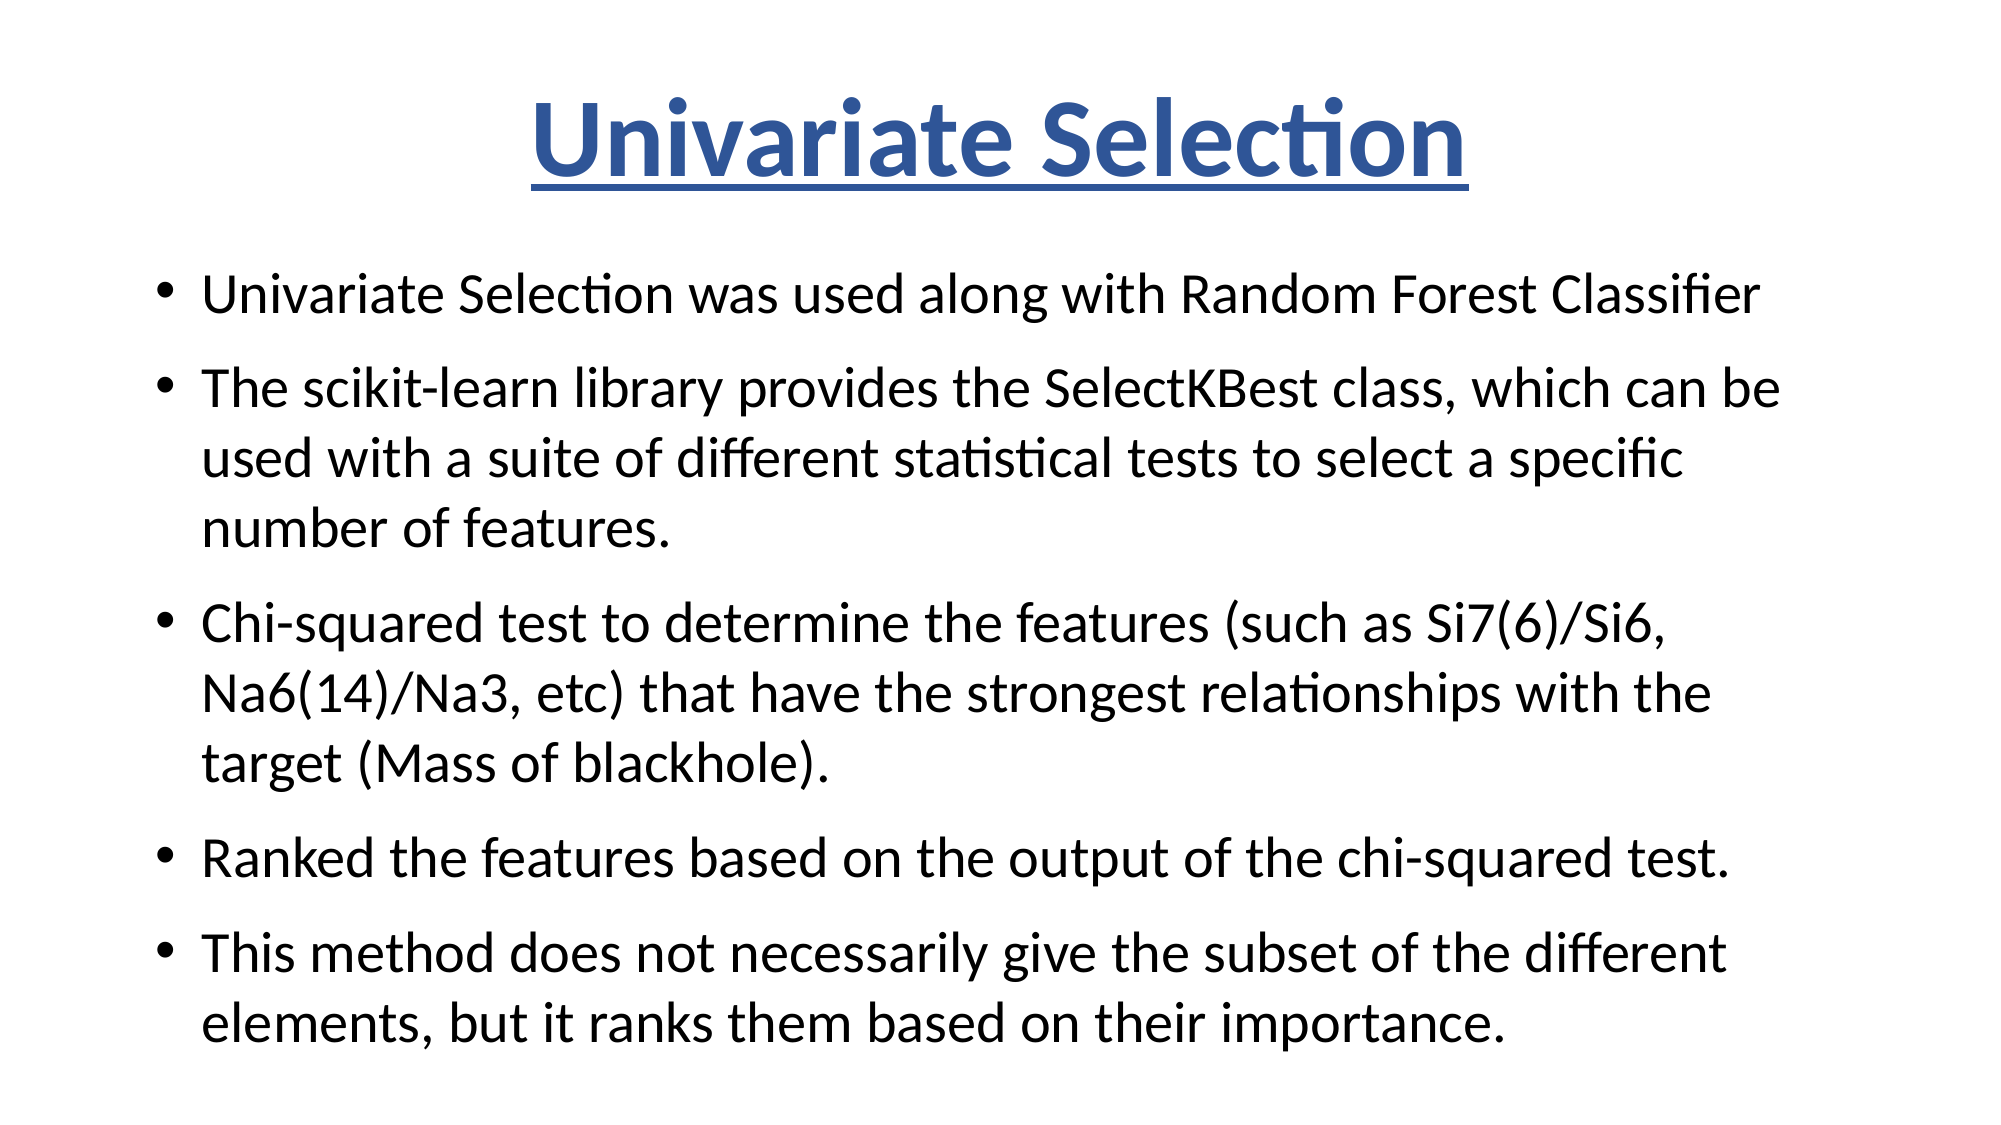

Univariate Selection
Univariate Selection was used along with Random Forest Classifier
The scikit-learn library provides the SelectKBest class, which can be used with a suite of different statistical tests to select a specific number of features.
Chi-squared test to determine the features (such as Si7(6)/Si6, Na6(14)/Na3, etc) that have the strongest relationships with the target (Mass of blackhole).
Ranked the features based on the output of the chi-squared test.
This method does not necessarily give the subset of the different elements, but it ranks them based on their importance.